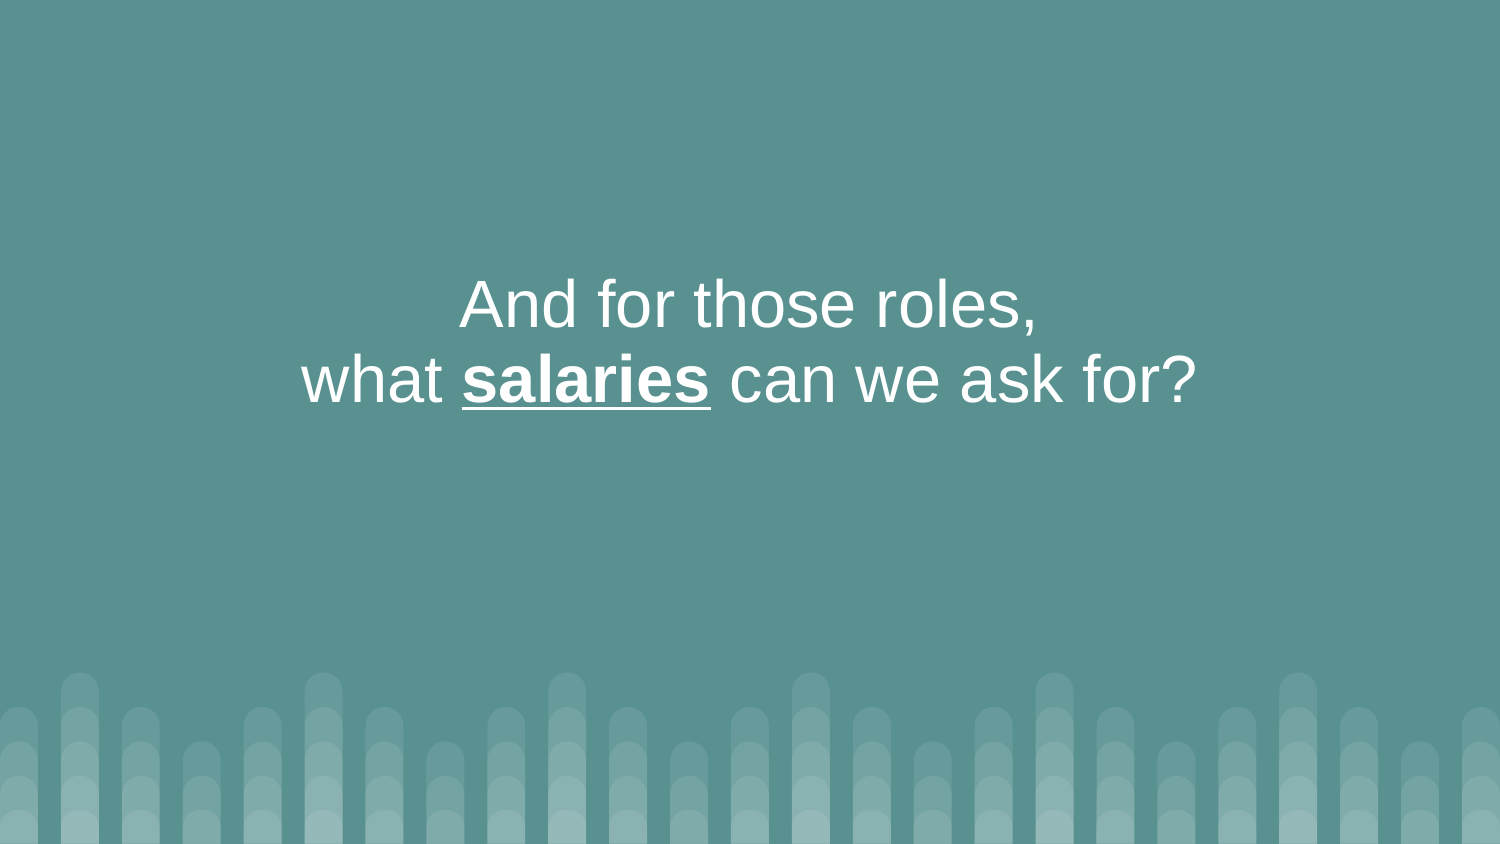

# And for those roles,
what salaries can we ask for?